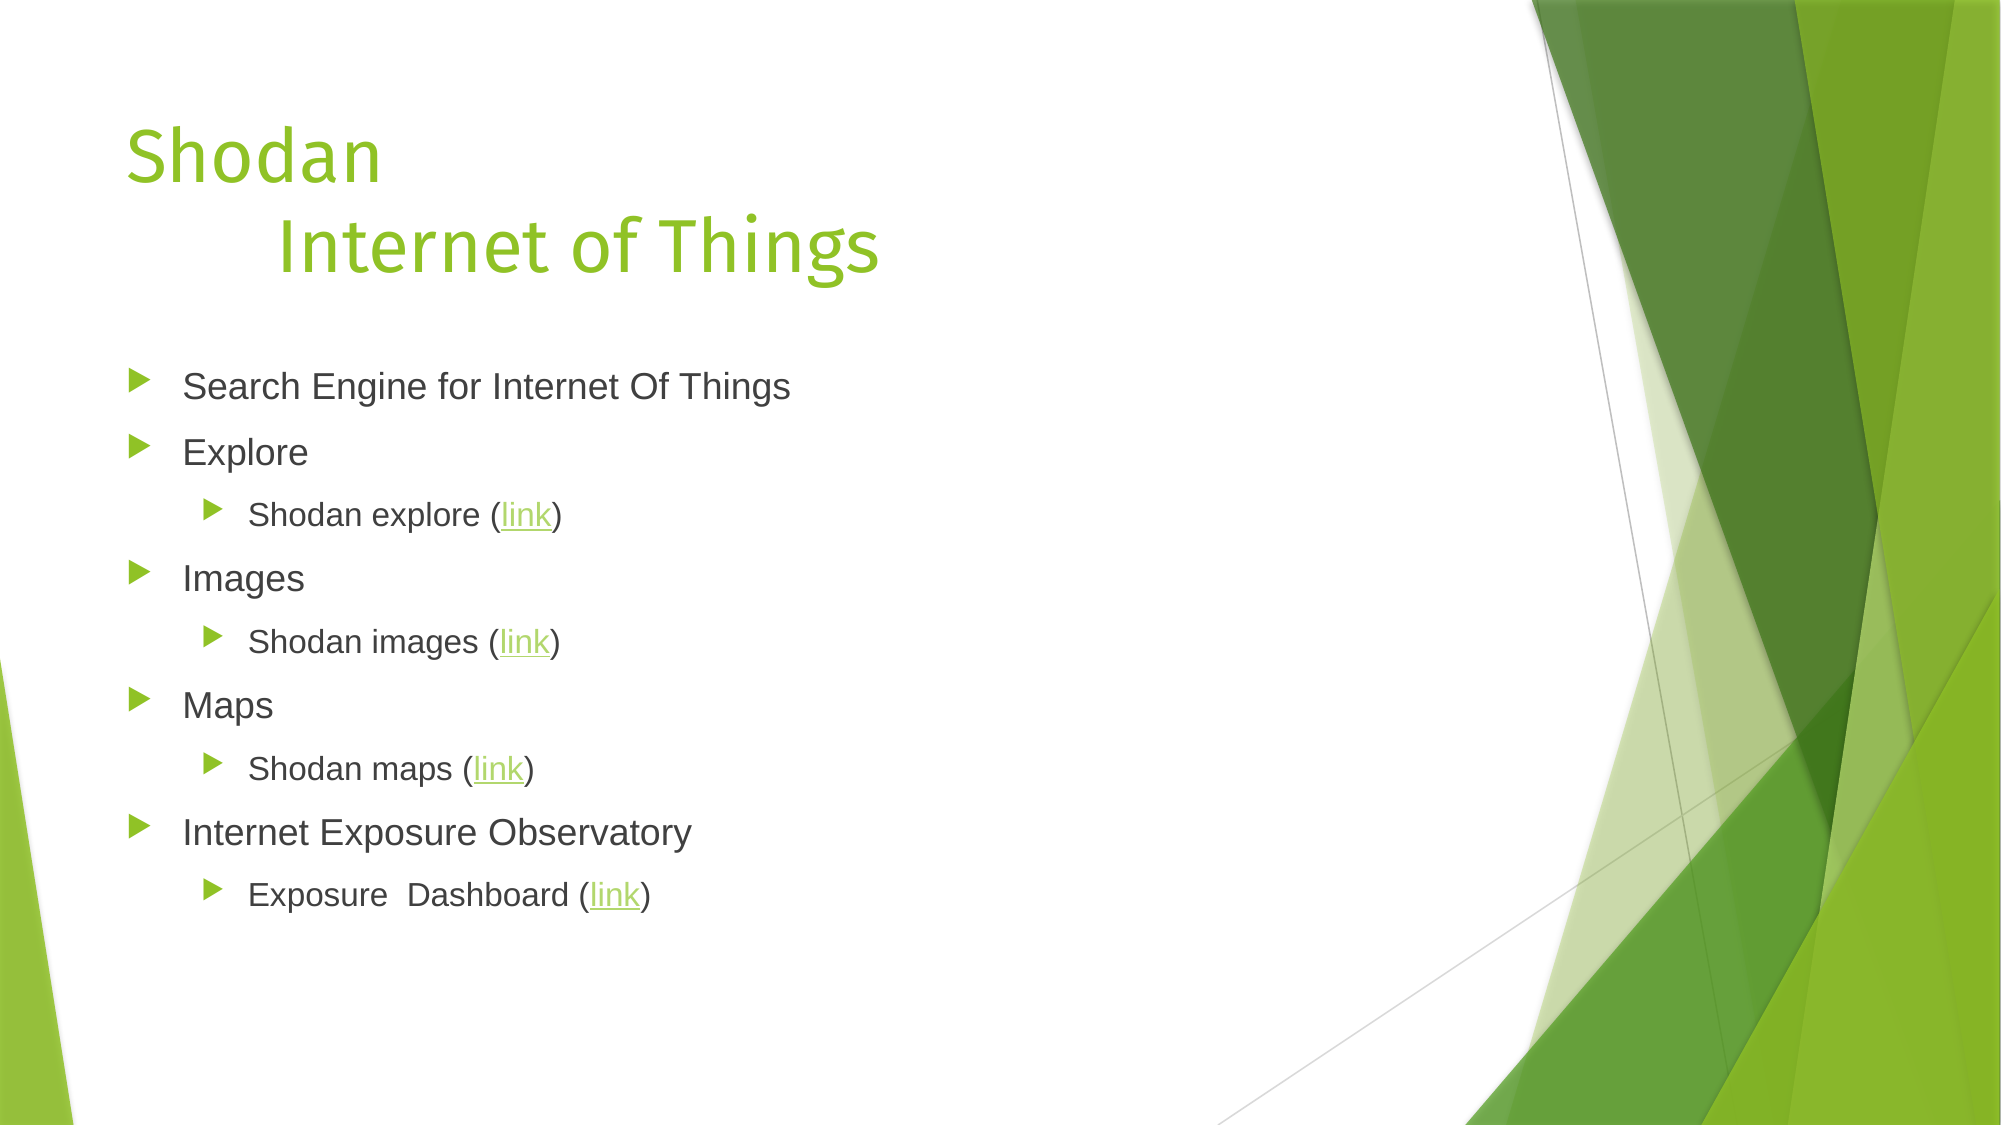

# Shodan Internet of Things
Search Engine for Internet Of Things
Explore
Shodan explore (link)
Images
Shodan images (link)
Maps
Shodan maps (link)
Internet Exposure Observatory
Exposure  Dashboard (link)